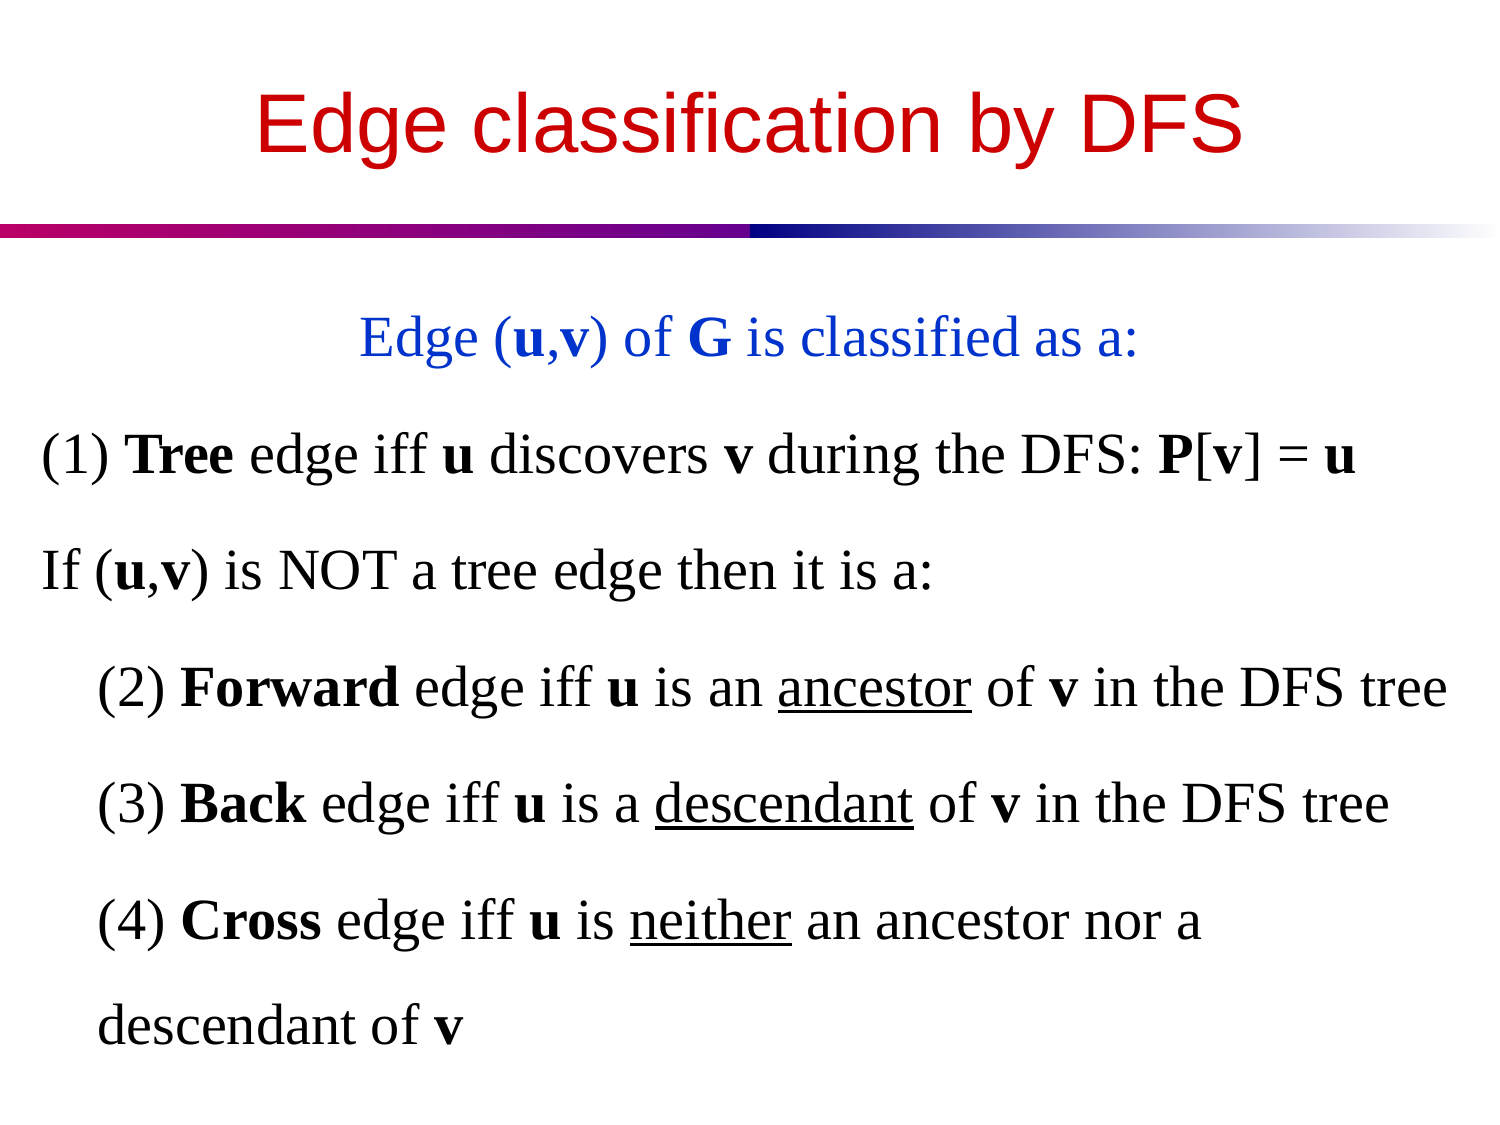

# Edge classification by DFS
Edge (u,v) of G is classified as a:
(1) Tree edge iff u discovers v during the DFS: P[v] = u
If (u,v) is NOT a tree edge then it is a:
	(2) Forward edge iff u is an ancestor of v in the DFS tree
	(3) Back edge iff u is a descendant of v in the DFS tree
	(4) Cross edge iff u is neither an ancestor nor a    	descendant of v